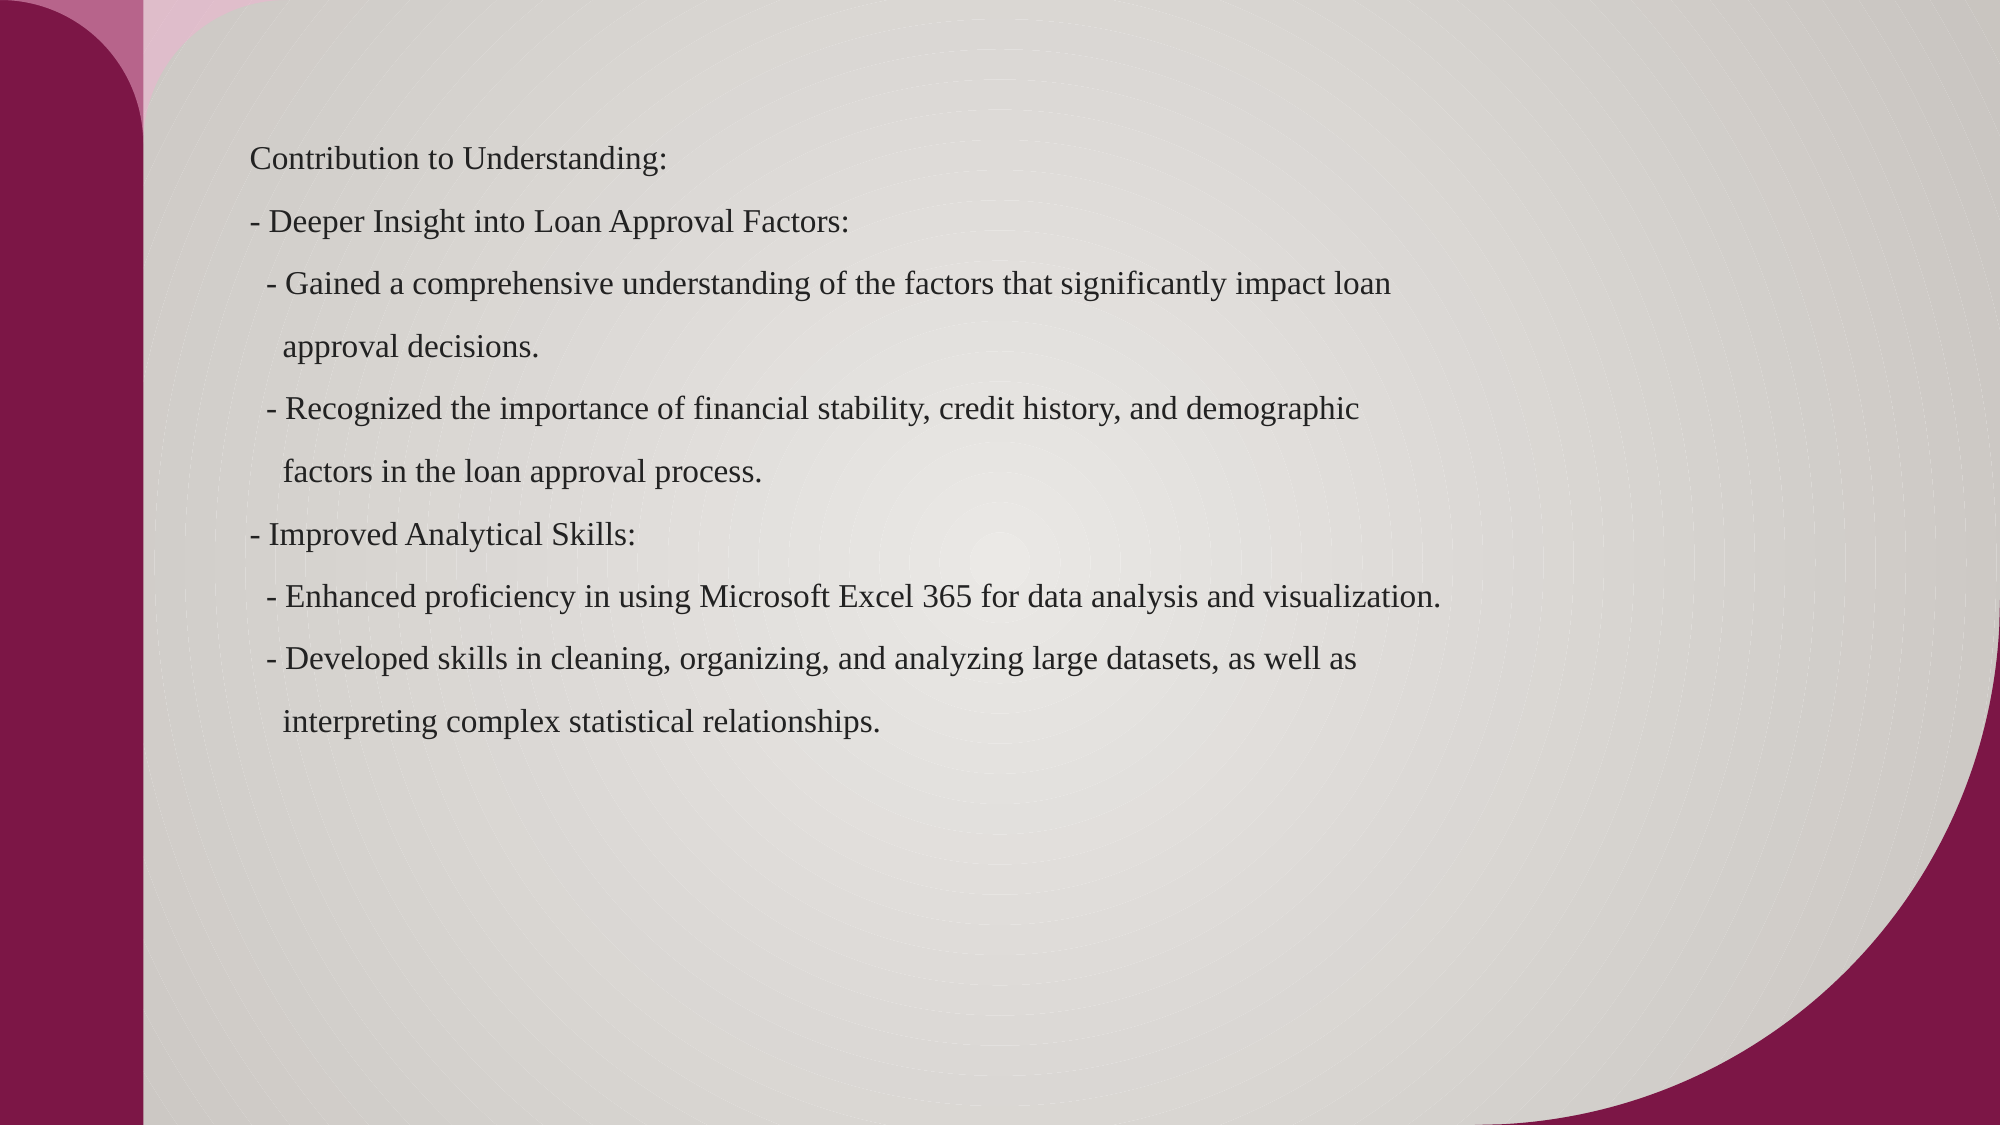

Contribution to Understanding:
- Deeper Insight into Loan Approval Factors:
  - Gained a comprehensive understanding of the factors that significantly impact loan
    approval decisions.
  - Recognized the importance of financial stability, credit history, and demographic
    factors in the loan approval process.
- Improved Analytical Skills:
  - Enhanced proficiency in using Microsoft Excel 365 for data analysis and visualization.
  - Developed skills in cleaning, organizing, and analyzing large datasets, as well as
    interpreting complex statistical relationships.